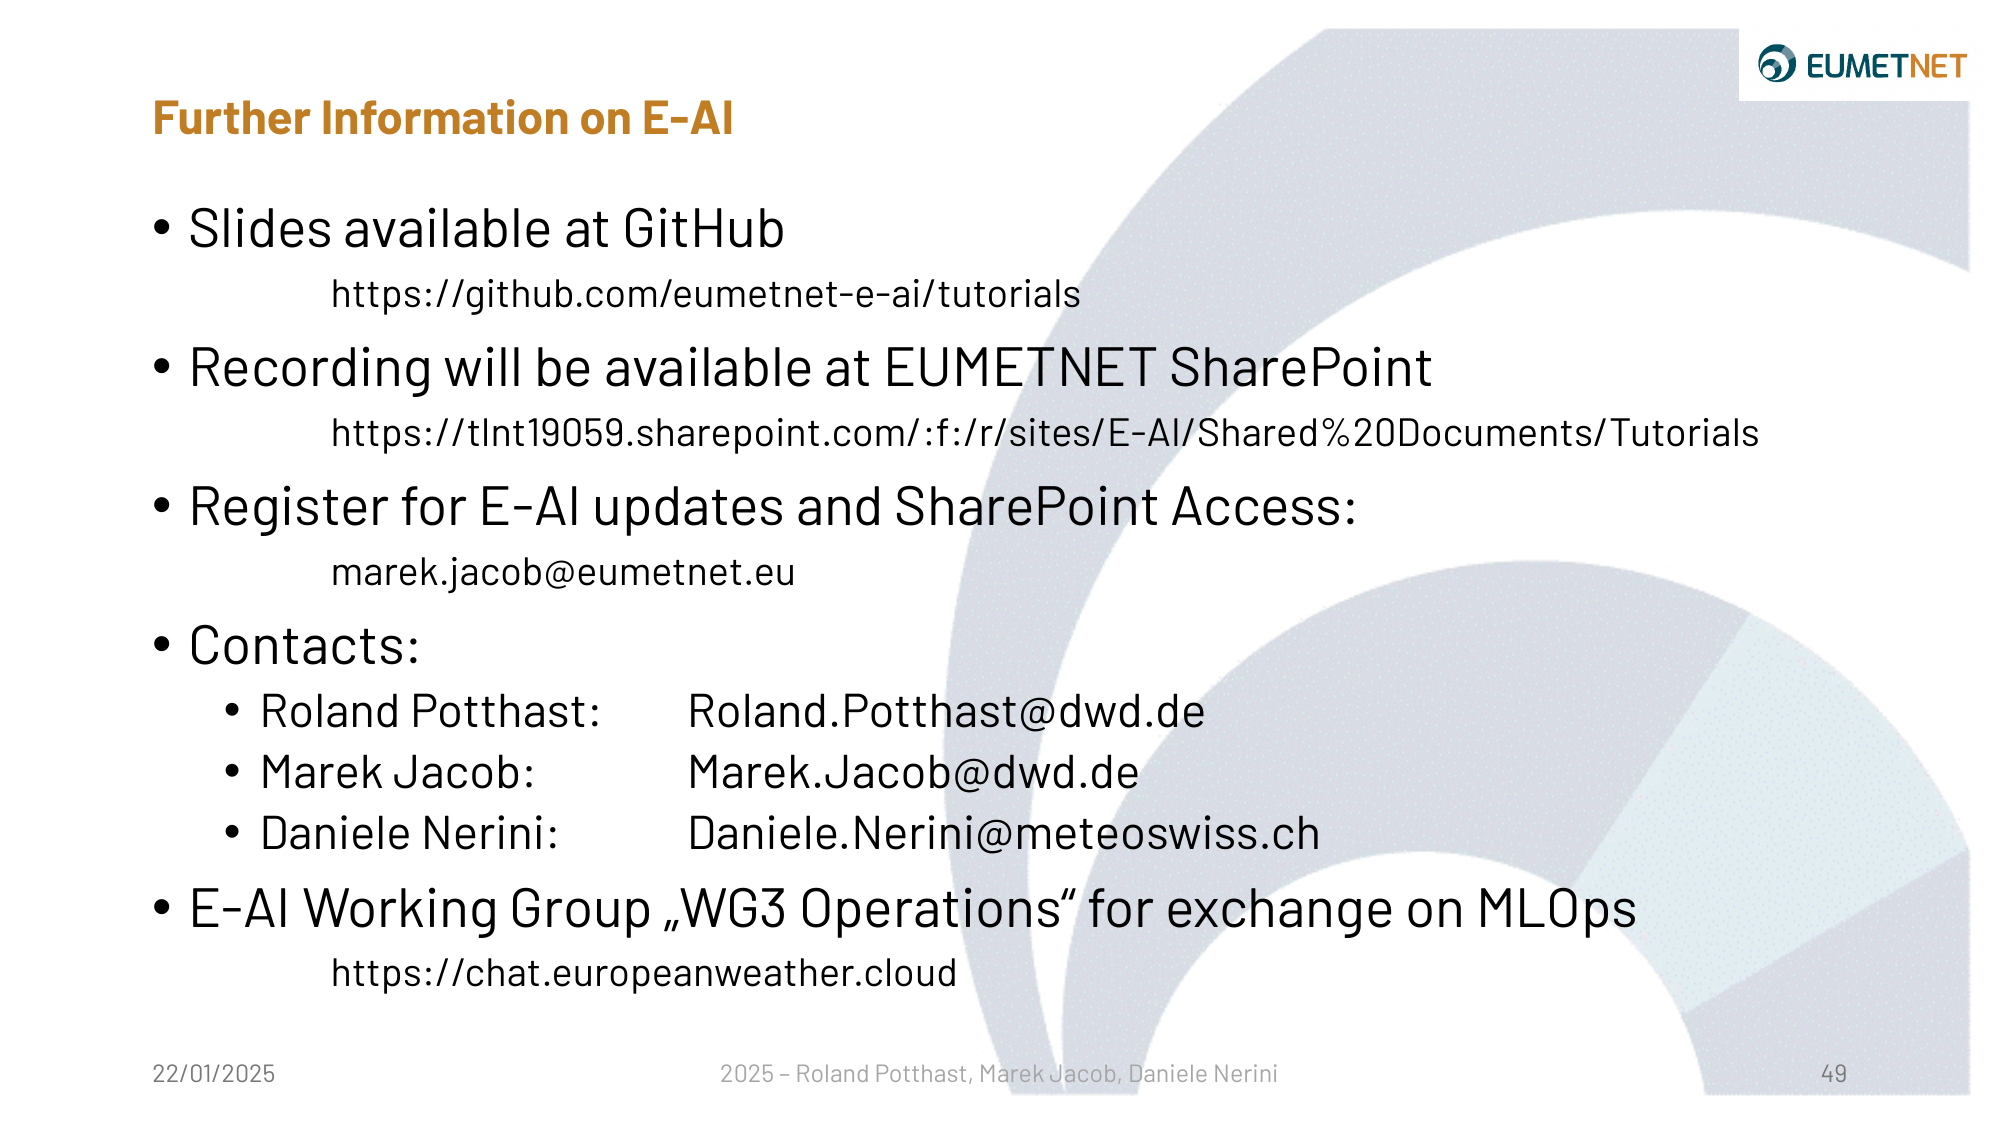

# Further Information on E-AI
Slides available at GitHub
	https://github.com/eumetnet-e-ai/tutorials
Recording will be available at EUMETNET SharePoint
	https://tlnt19059.sharepoint.com/:f:/r/sites/E-AI/Shared%20Documents/Tutorials
Register for E-AI updates and SharePoint Access:
	marek.jacob@eumetnet.eu
Contacts:
Roland Potthast:		Roland.Potthast@dwd.de
Marek Jacob: 		Marek.Jacob@dwd.de
Daniele Nerini: 		Daniele.Nerini@meteoswiss.ch
E-AI Working Group „WG3 Operations“ for exchange on MLOps
	https://chat.europeanweather.cloud
22/01/2025
2025 – Roland Potthast, Marek Jacob, Daniele Nerini
49